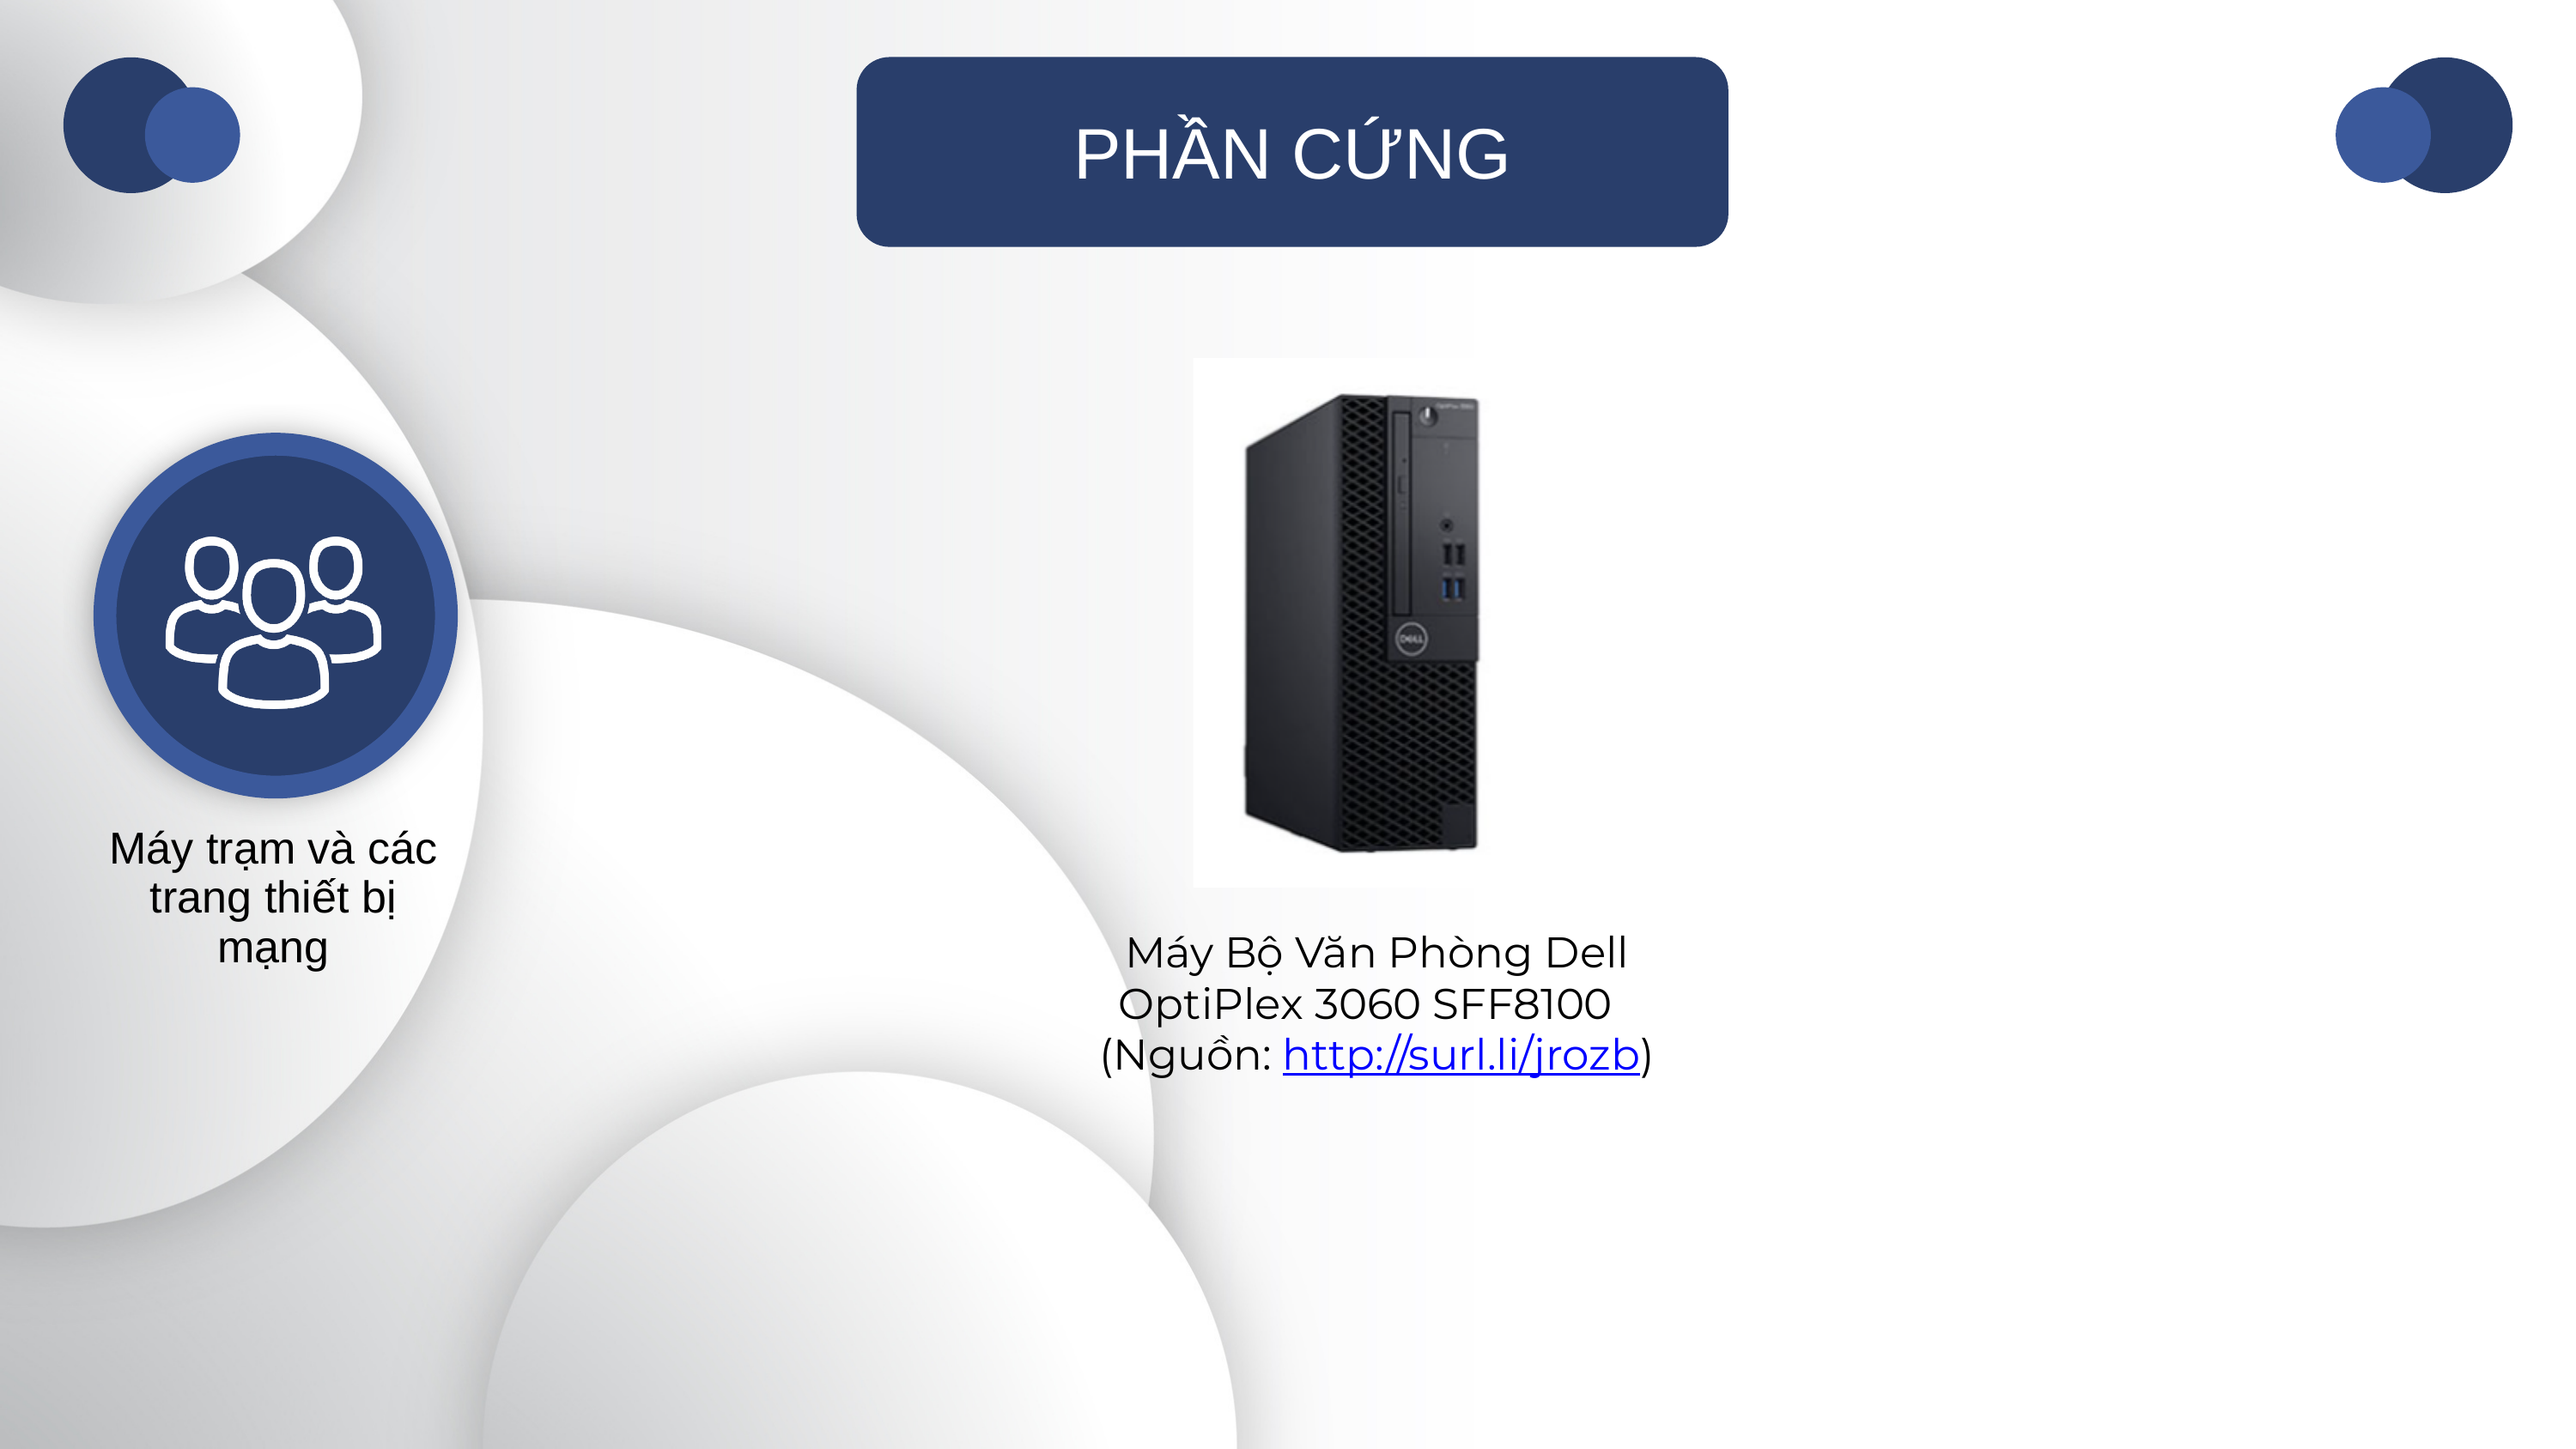

PHẦN CỨNG

Máy trạm và các trang thiết bị mạng
Máy Bộ Văn Phòng Dell OptiPlex 3060 SFF8100   (Nguồn: http://surl.li/jrozb)